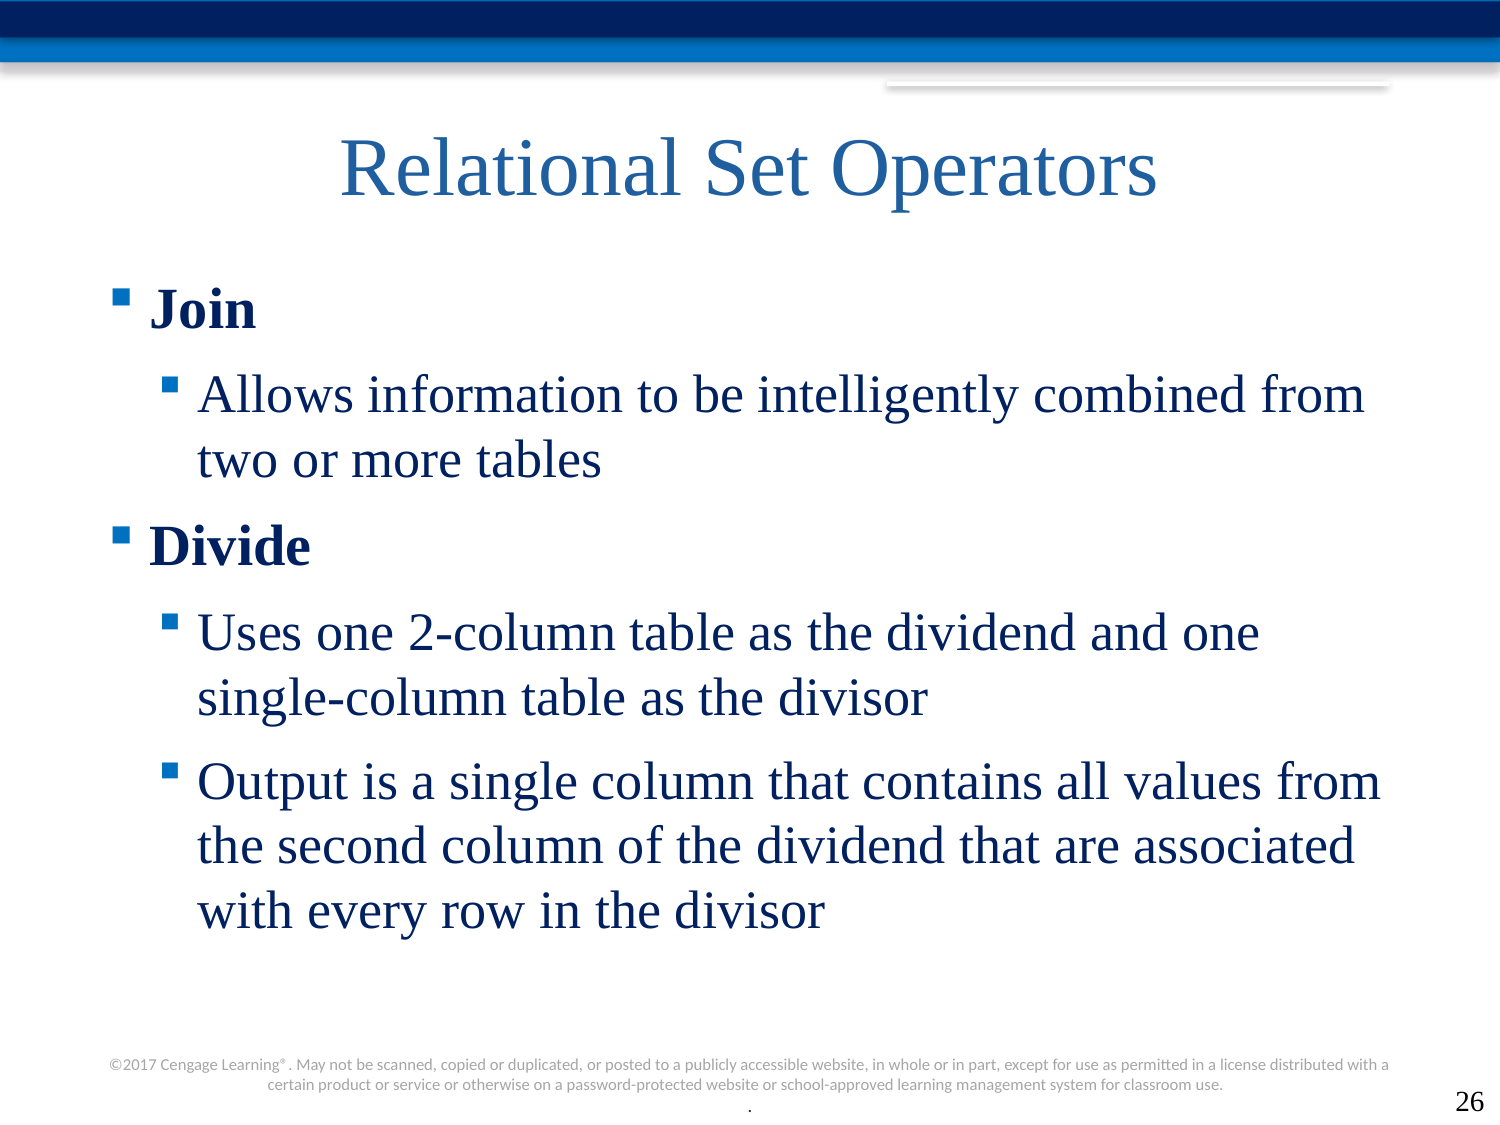

# Relational Set Operators
Join
Allows information to be intelligently combined from two or more tables
Divide
Uses one 2-column table as the dividend and one single-column table as the divisor
Output is a single column that contains all values from the second column of the dividend that are associated with every row in the divisor
26